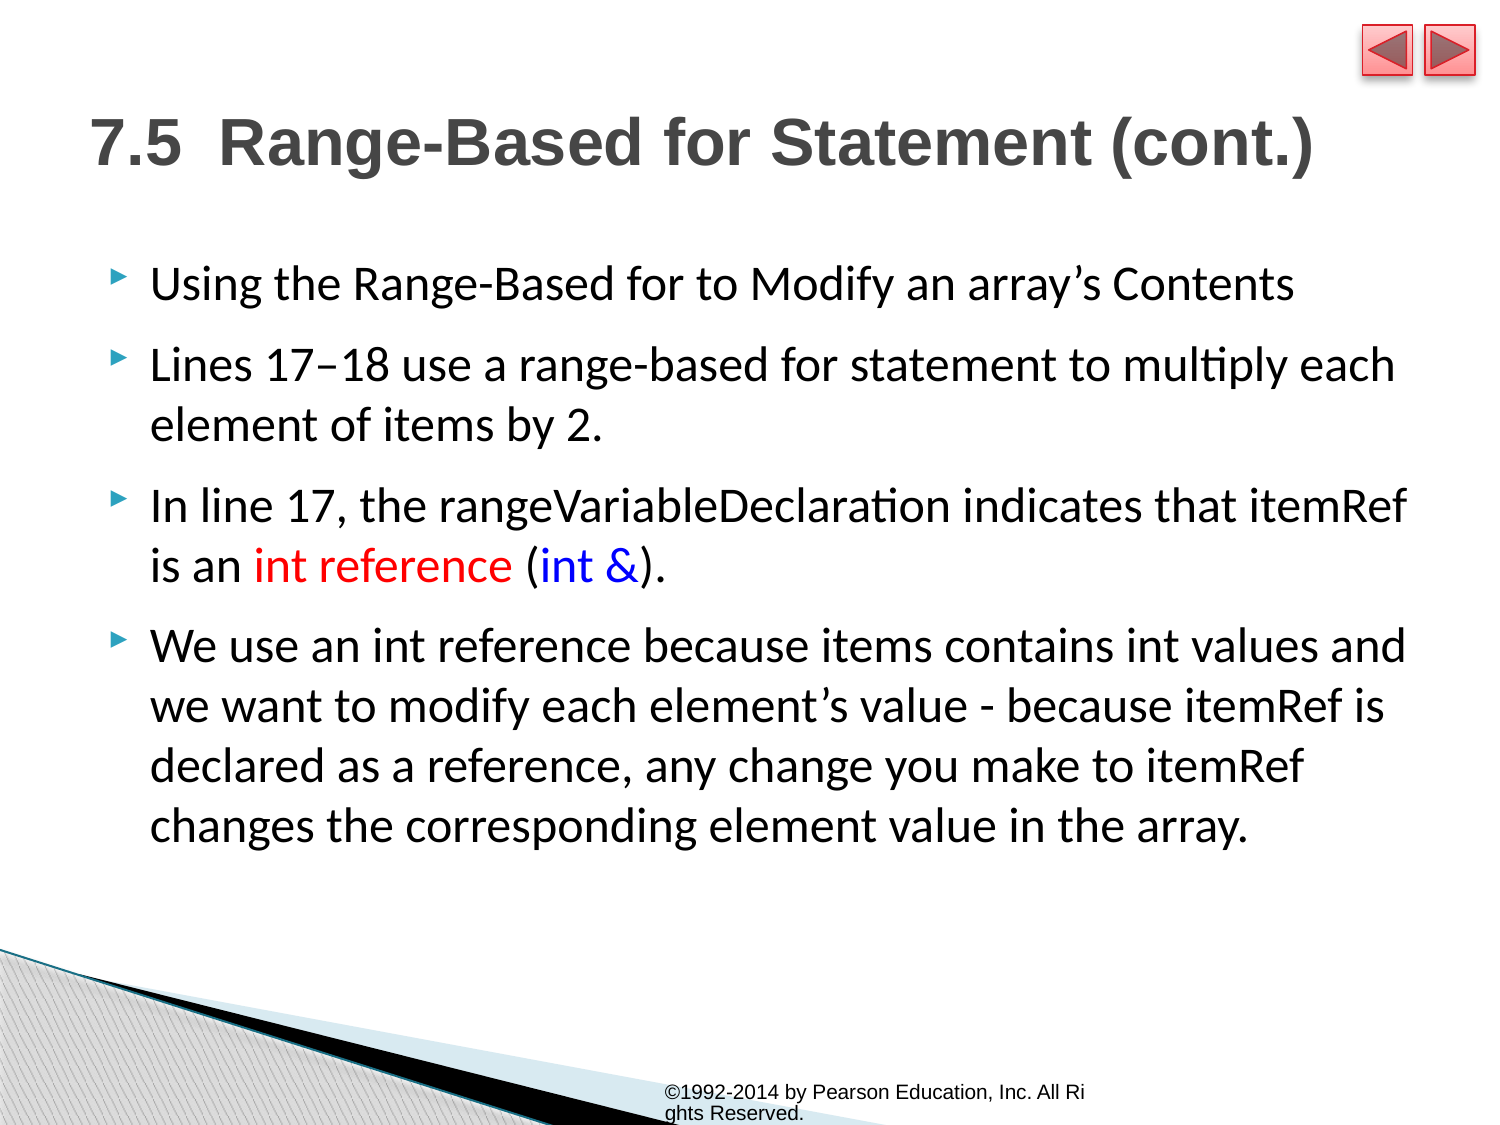

# 7.5  Range-Based for Statement (cont.)
Using the Range-Based for to Modify an array’s Contents
Lines 17–18 use a range-based for statement to multiply each element of items by 2.
In line 17, the rangeVariableDeclaration indicates that itemRef is an int reference (int &).
We use an int reference because items contains int values and we want to modify each element’s value - because itemRef is declared as a reference, any change you make to itemRef changes the corresponding element value in the array.
©1992-2014 by Pearson Education, Inc. All Rights Reserved.